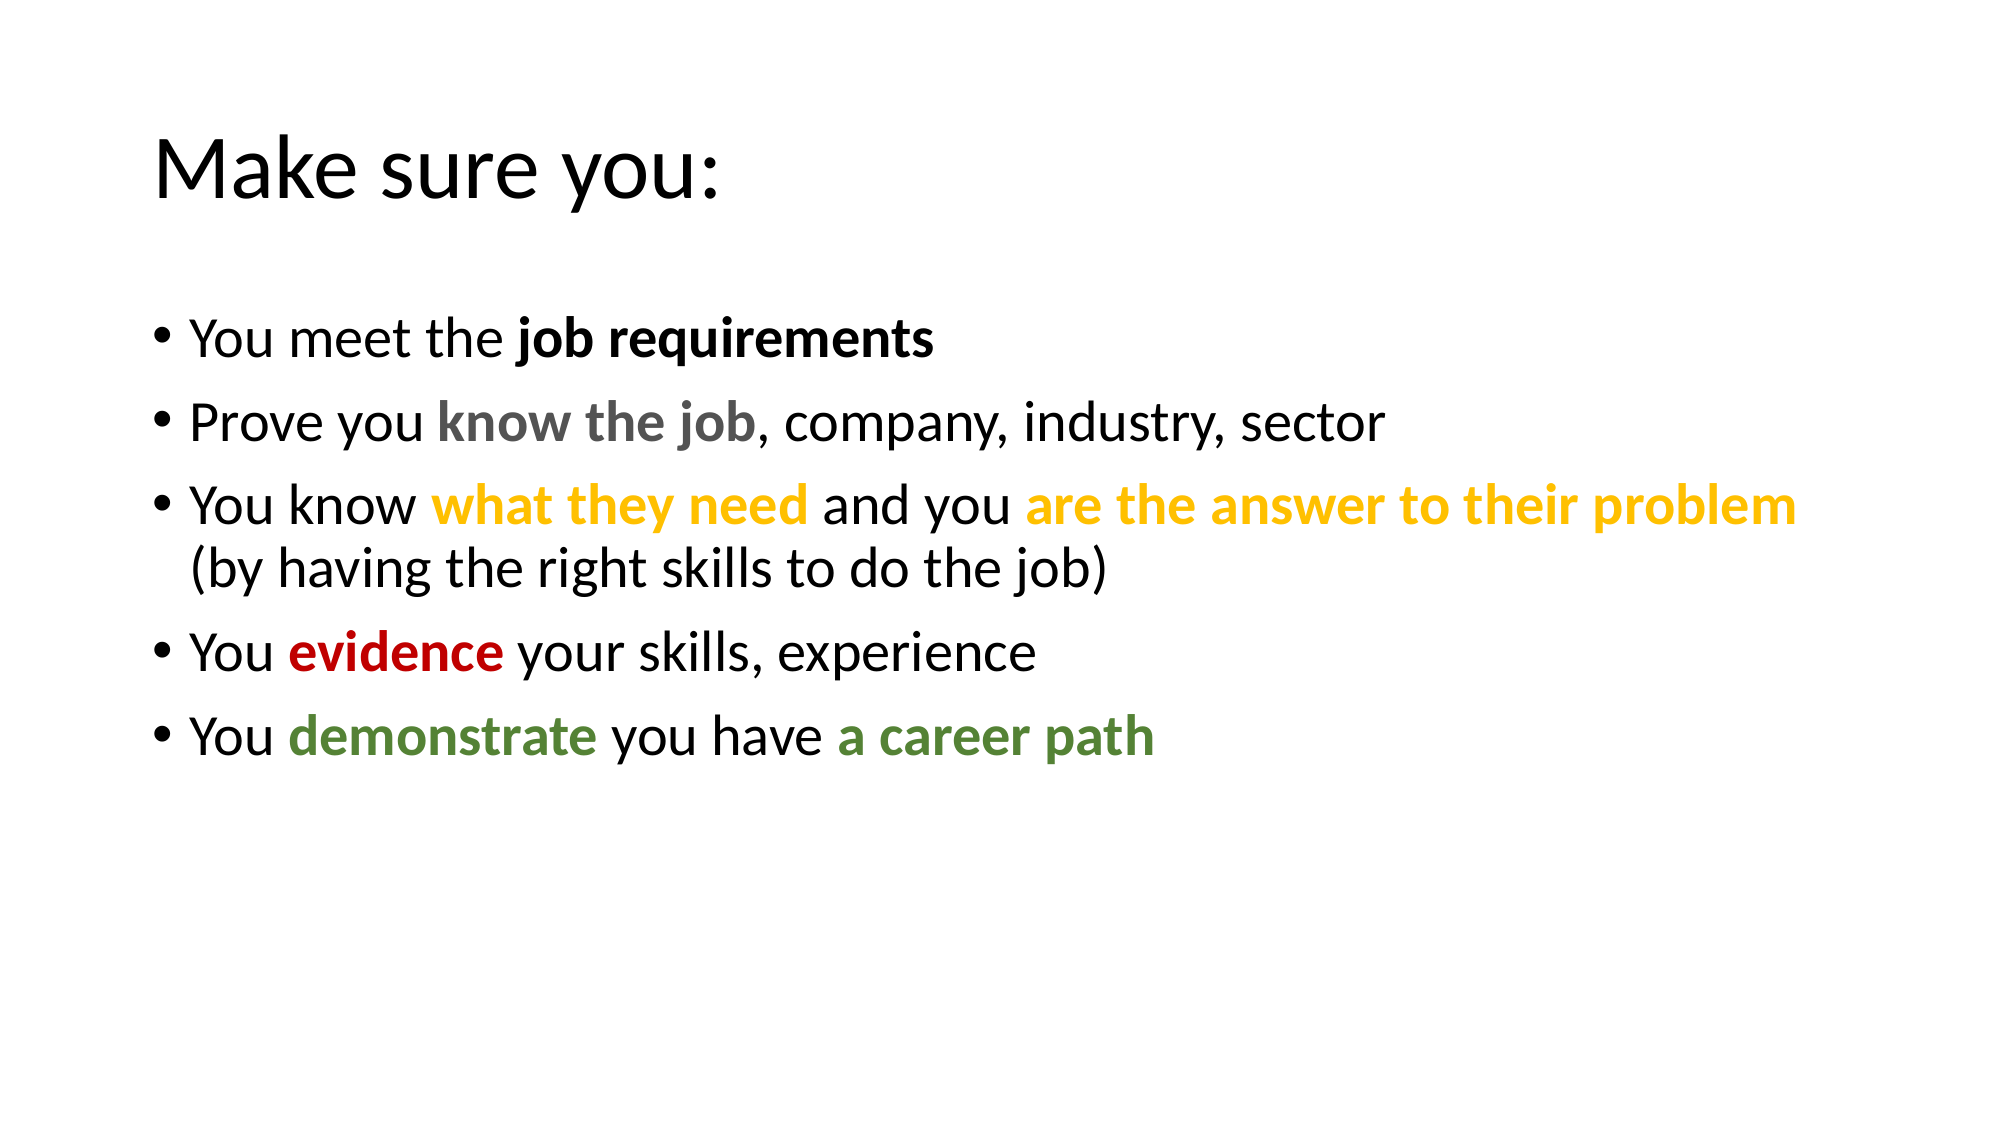

# Make sure you:
You meet the job requirements
Prove you know the job, company, industry, sector
You know what they need and you are the answer to their problem (by having the right skills to do the job)
You evidence your skills, experience
You demonstrate you have a career path